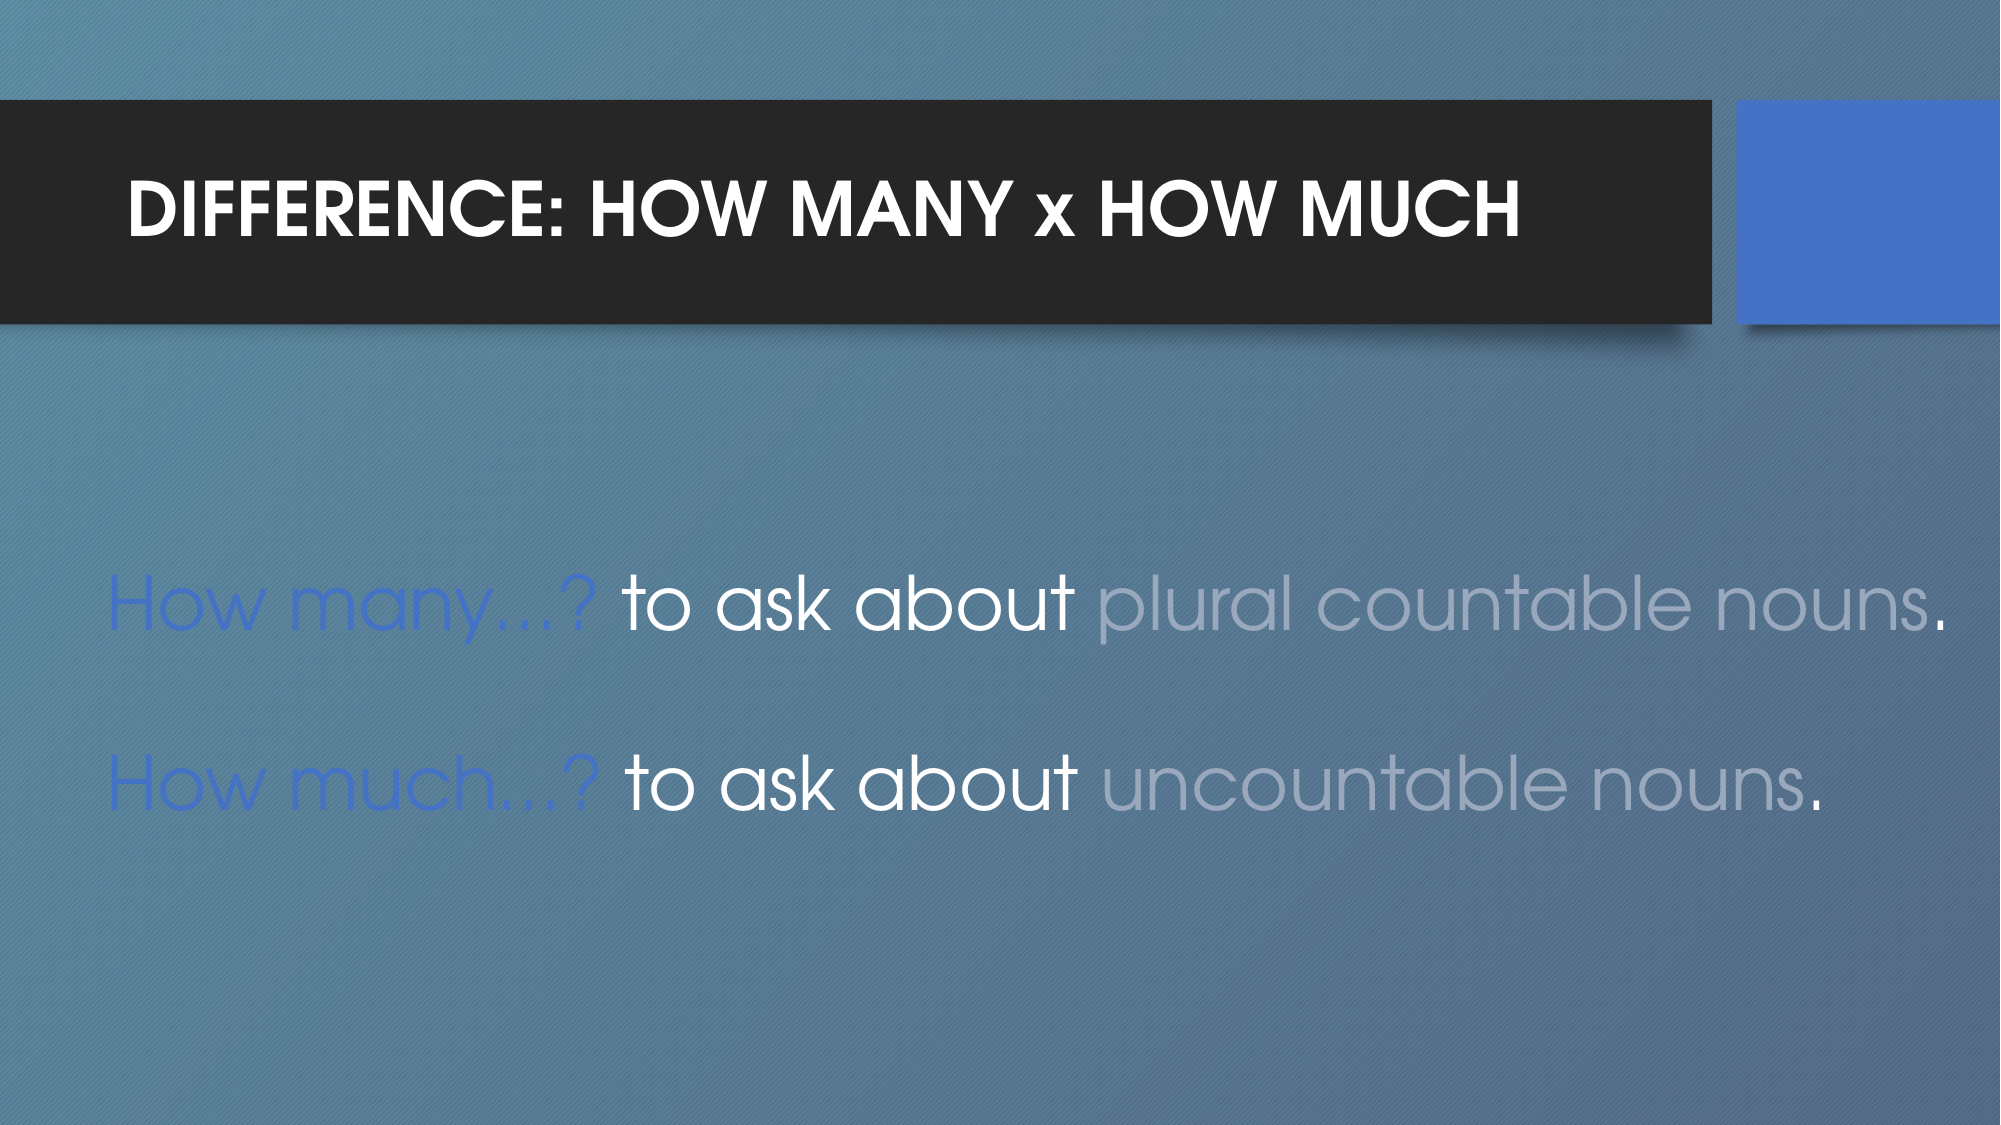

# DIFFERENCE: HOW MANY x HOW MUCH
How many…? to ask about plural countable nouns.

How much…? to ask about uncountable nouns.